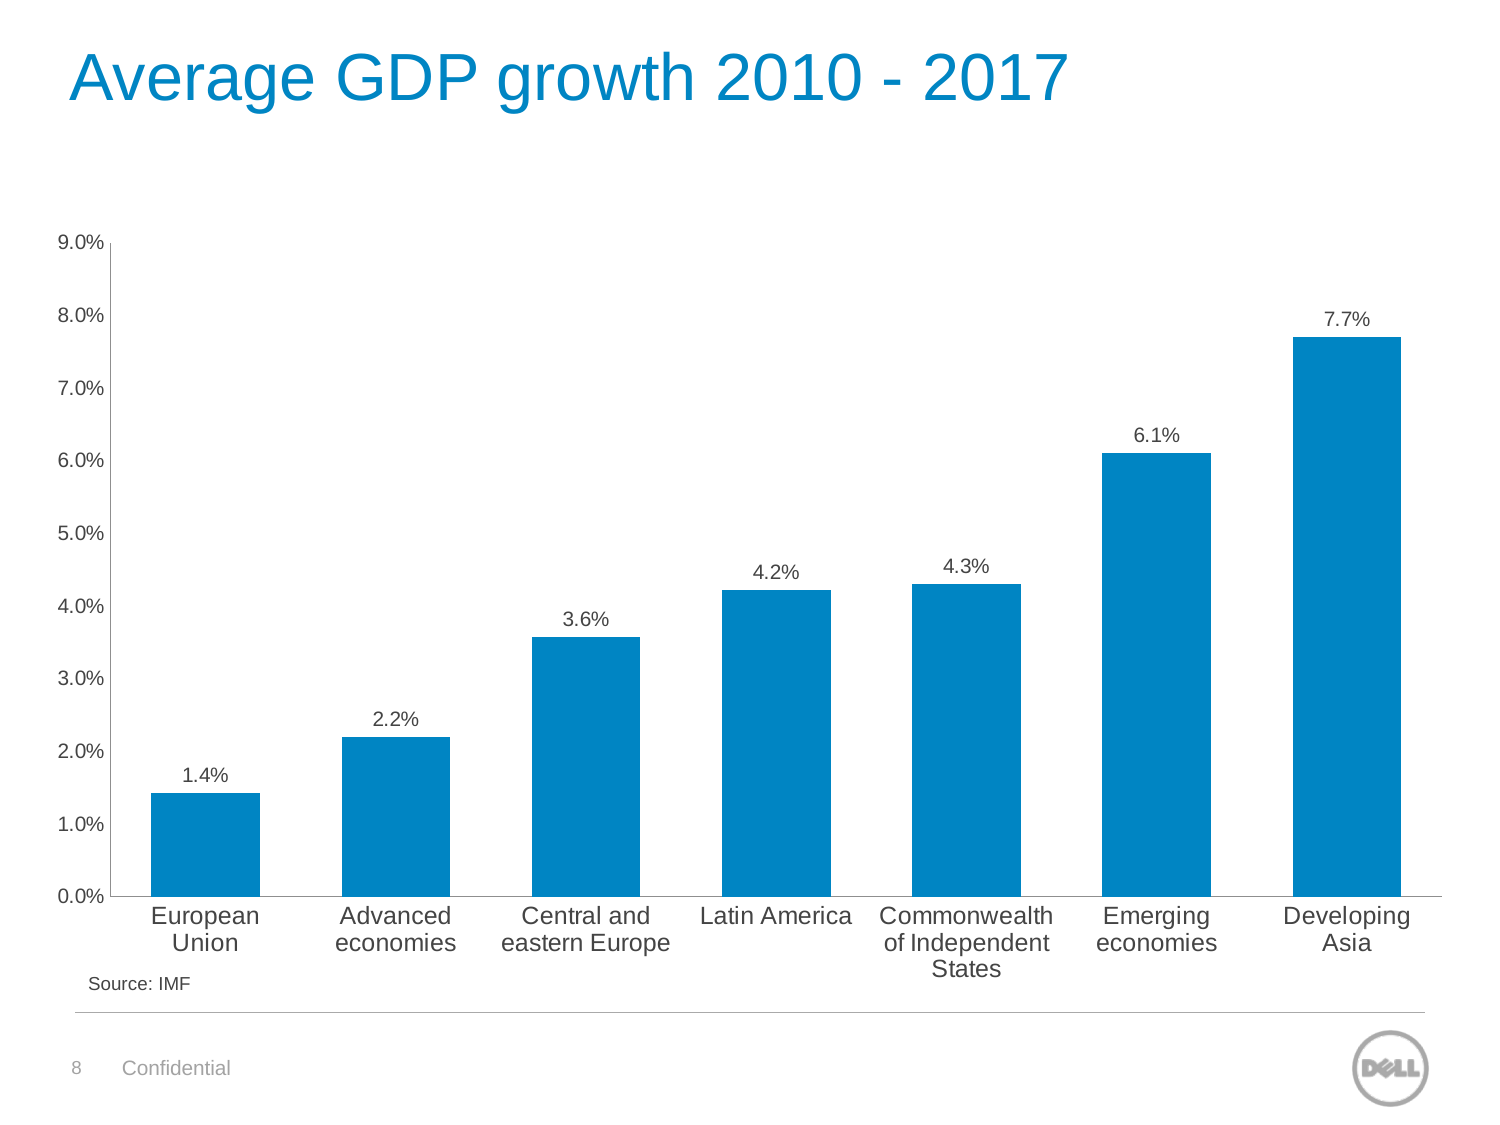

# Average GDP growth 2010 - 2017

### Chart

| Category | Country Group Name |
|---|---|
| European Union | 0.014322499999999998 |
| Advanced economies | 0.02199 |
| Central and eastern Europe | 0.03576875 |
| Latin America | 0.04218500000000001 |
| Commonwealth of Independent States | 0.043042500000000004 |
| Emerging economies | 0.06103 |
| Developing Asia | 0.07698624999999999 |
Source: IMF
Confidential
8